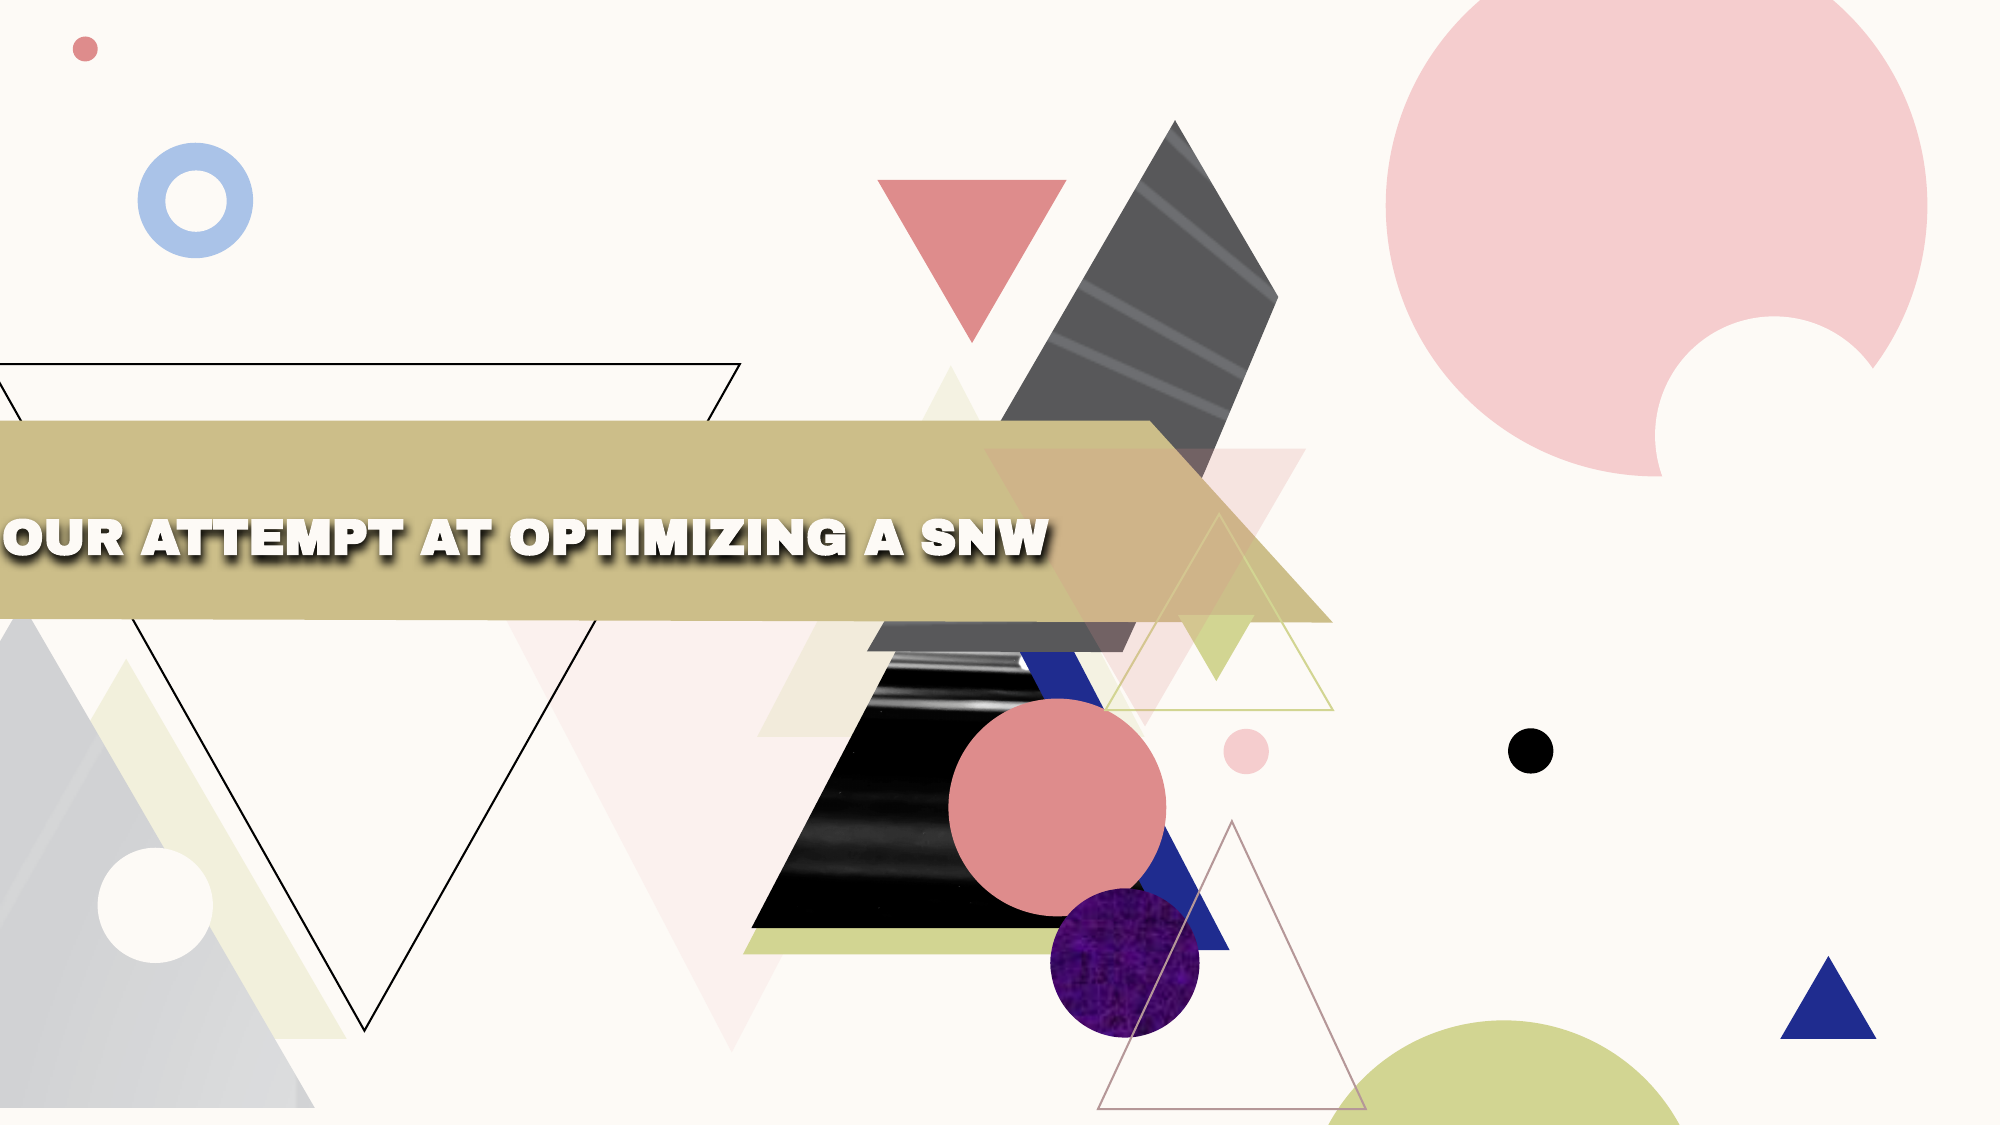

# Our attempt at optimizing a SNW